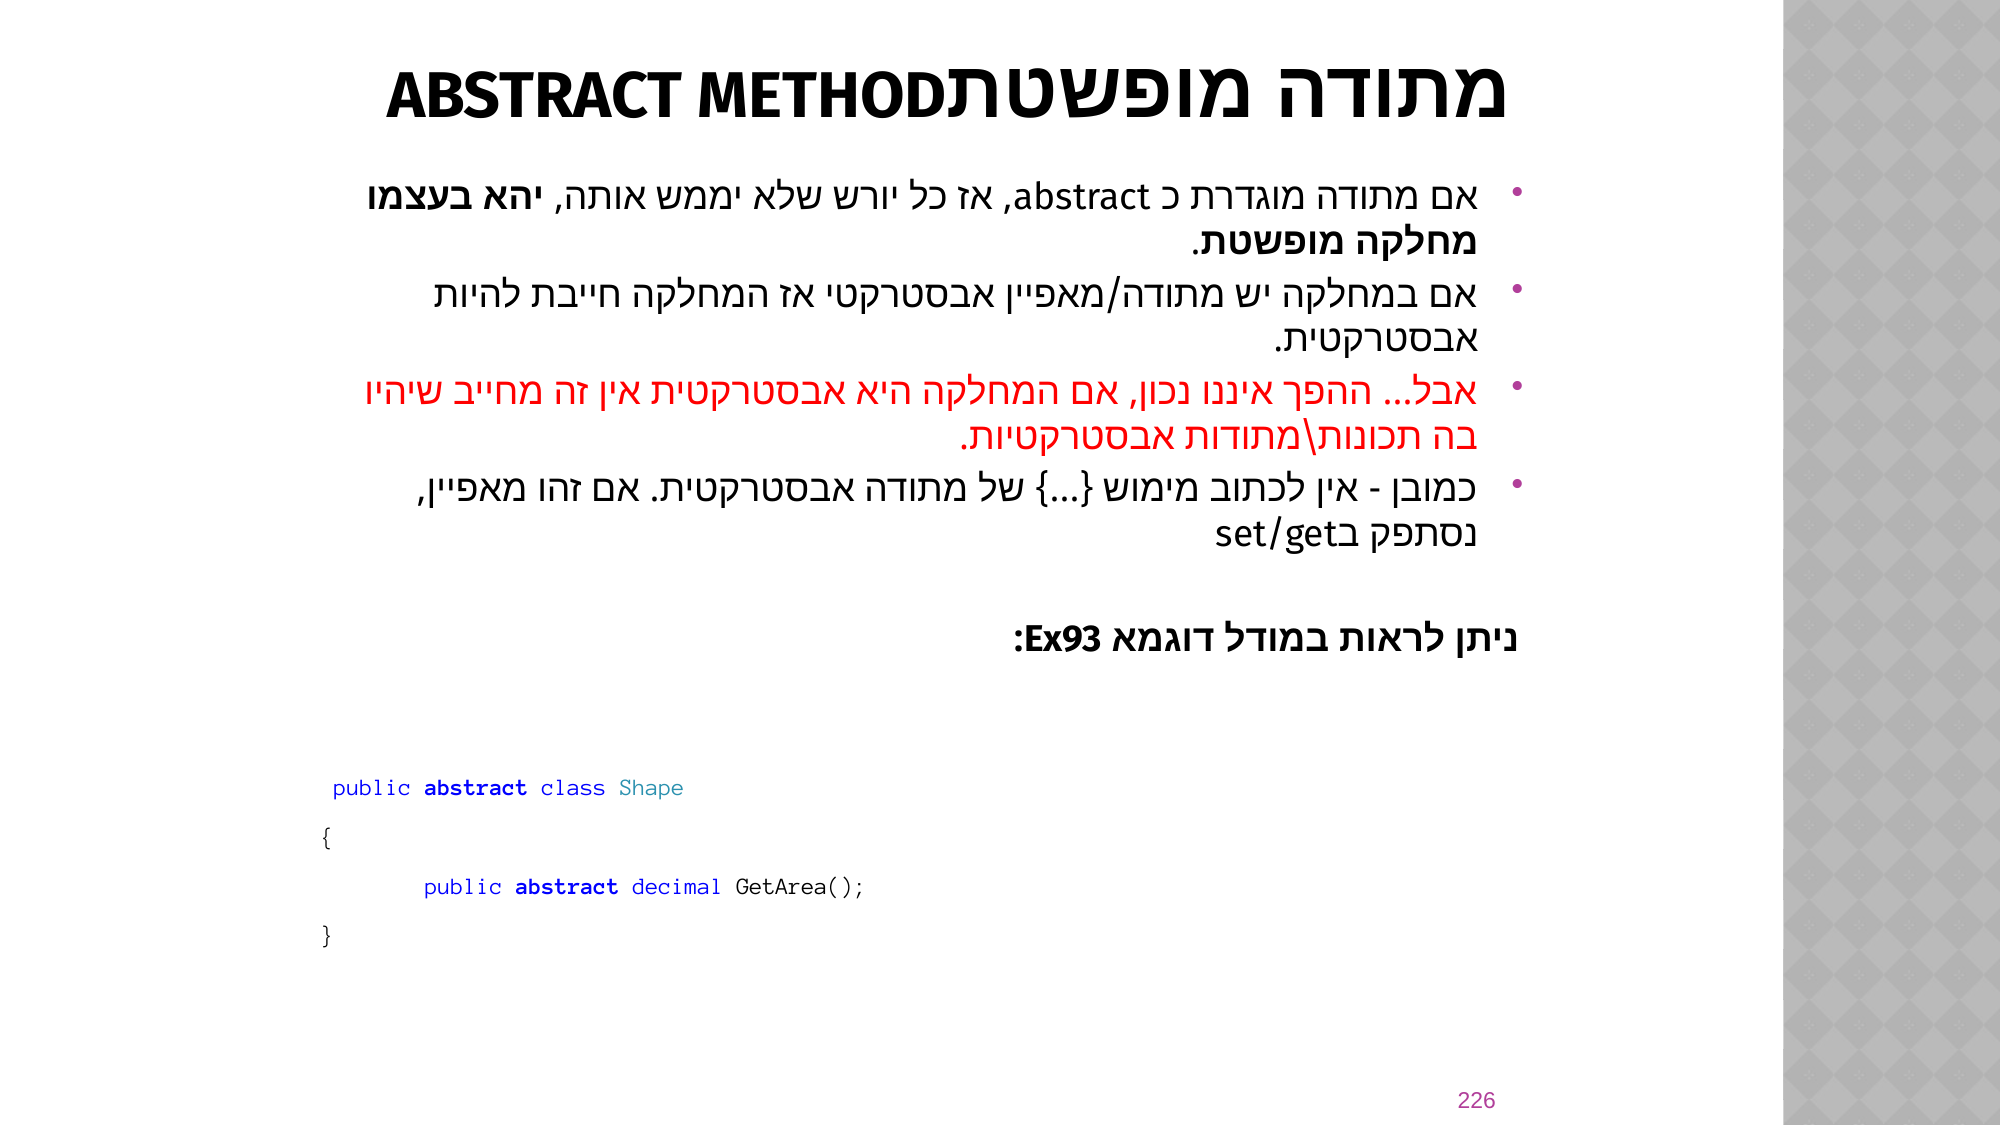

# מתודה מופשטתabstract METHOD
אם מתודה מוגדרת כ abstract, אז כל יורש שלא יממש אותה, יהא בעצמו מחלקה מופשטת.
אם במחלקה יש מתודה/מאפיין אבסטרקטי אז המחלקה חייבת להיות אבסטרקטית.
אבל... ההפך איננו נכון, אם המחלקה היא אבסטרקטית אין זה מחייב שיהיו בה תכונות\מתודות אבסטרקטיות.
כמובן - אין לכתוב מימוש {...} של מתודה אבסטרקטית. אם זהו מאפיין, נסתפק בset/get

ניתן לראות במודל דוגמא Ex93:

 public abstract class Shape
{
        public abstract decimal GetArea();
}
226